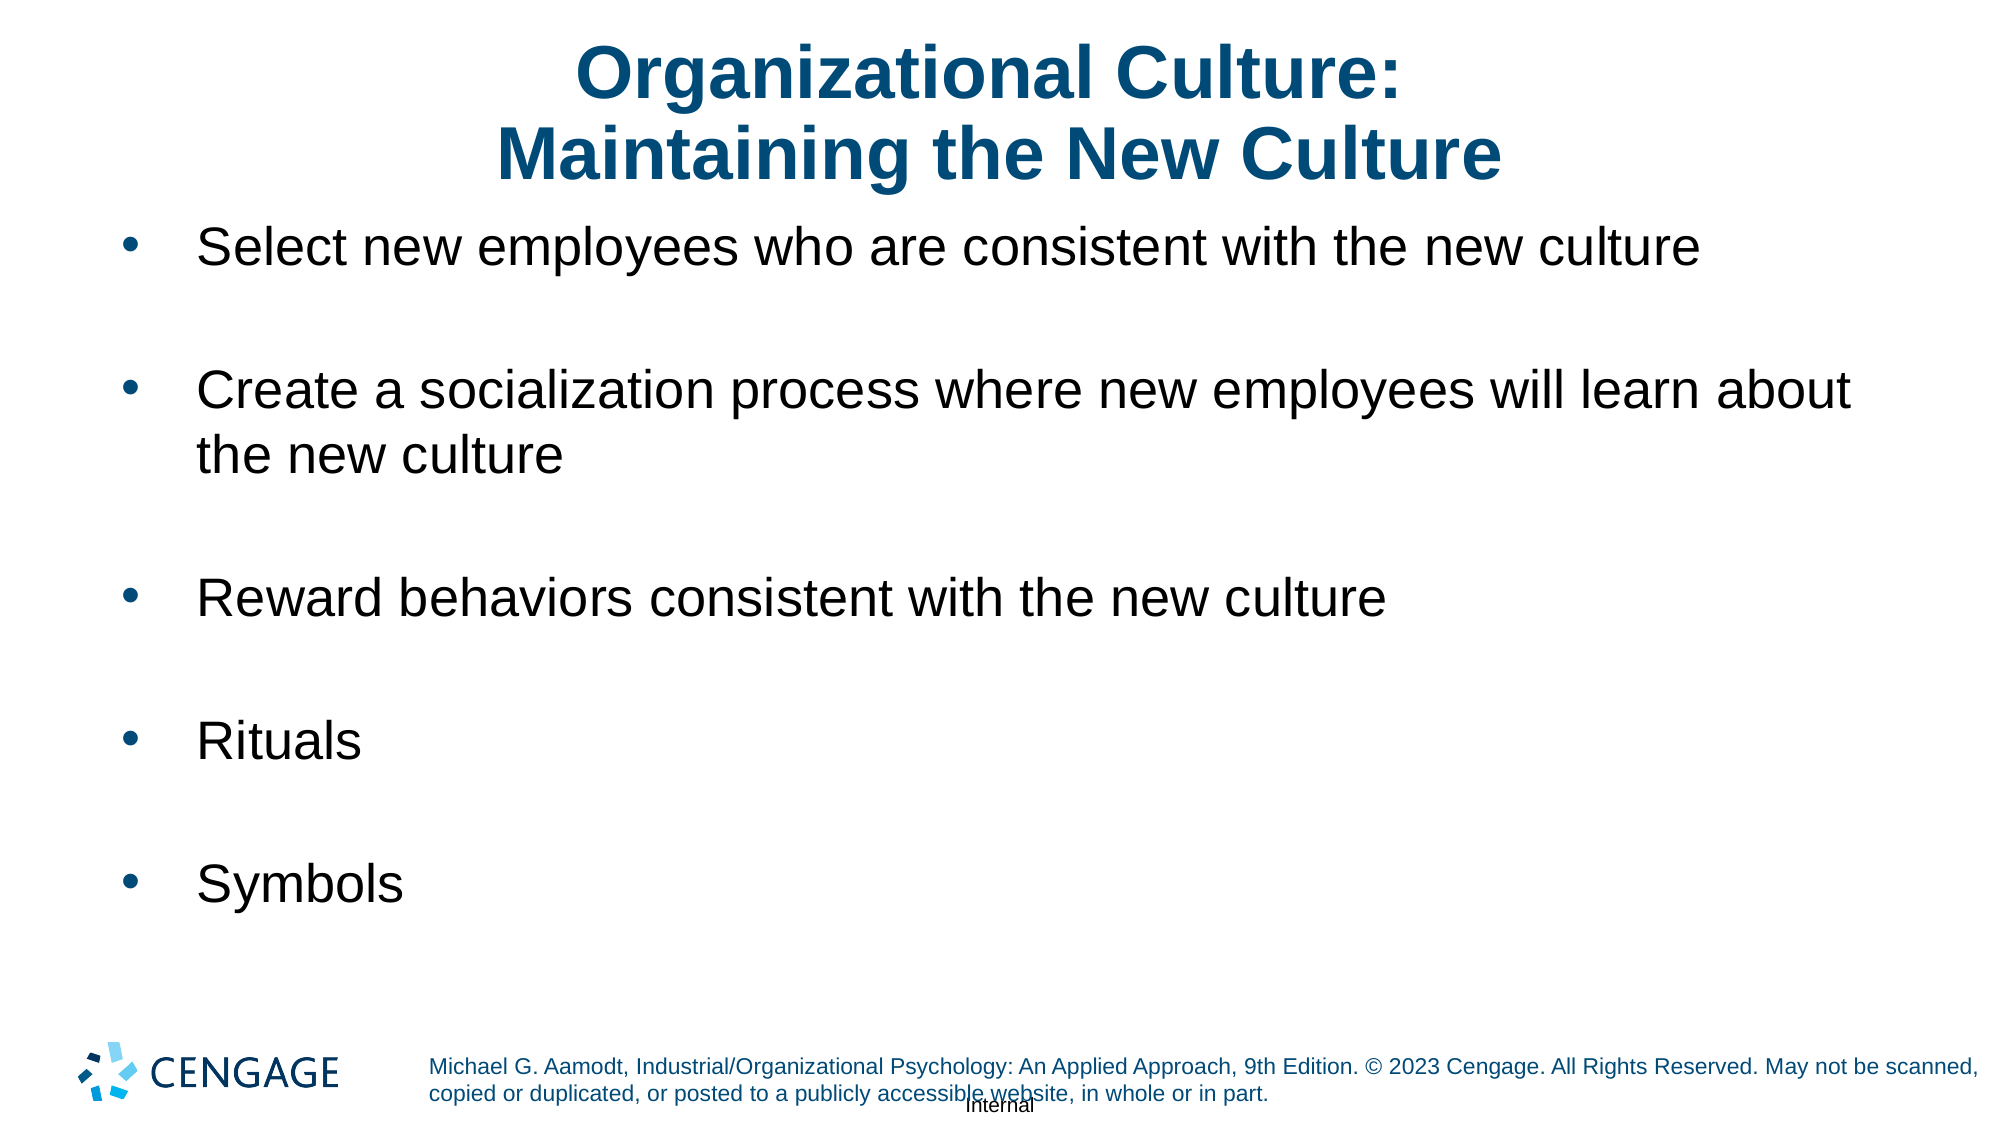

# Organizational Culture: Maintaining the New Culture
Select new employees who are consistent with the new culture
Create a socialization process where new employees will learn about the new culture
Reward behaviors consistent with the new culture
Rituals
Symbols